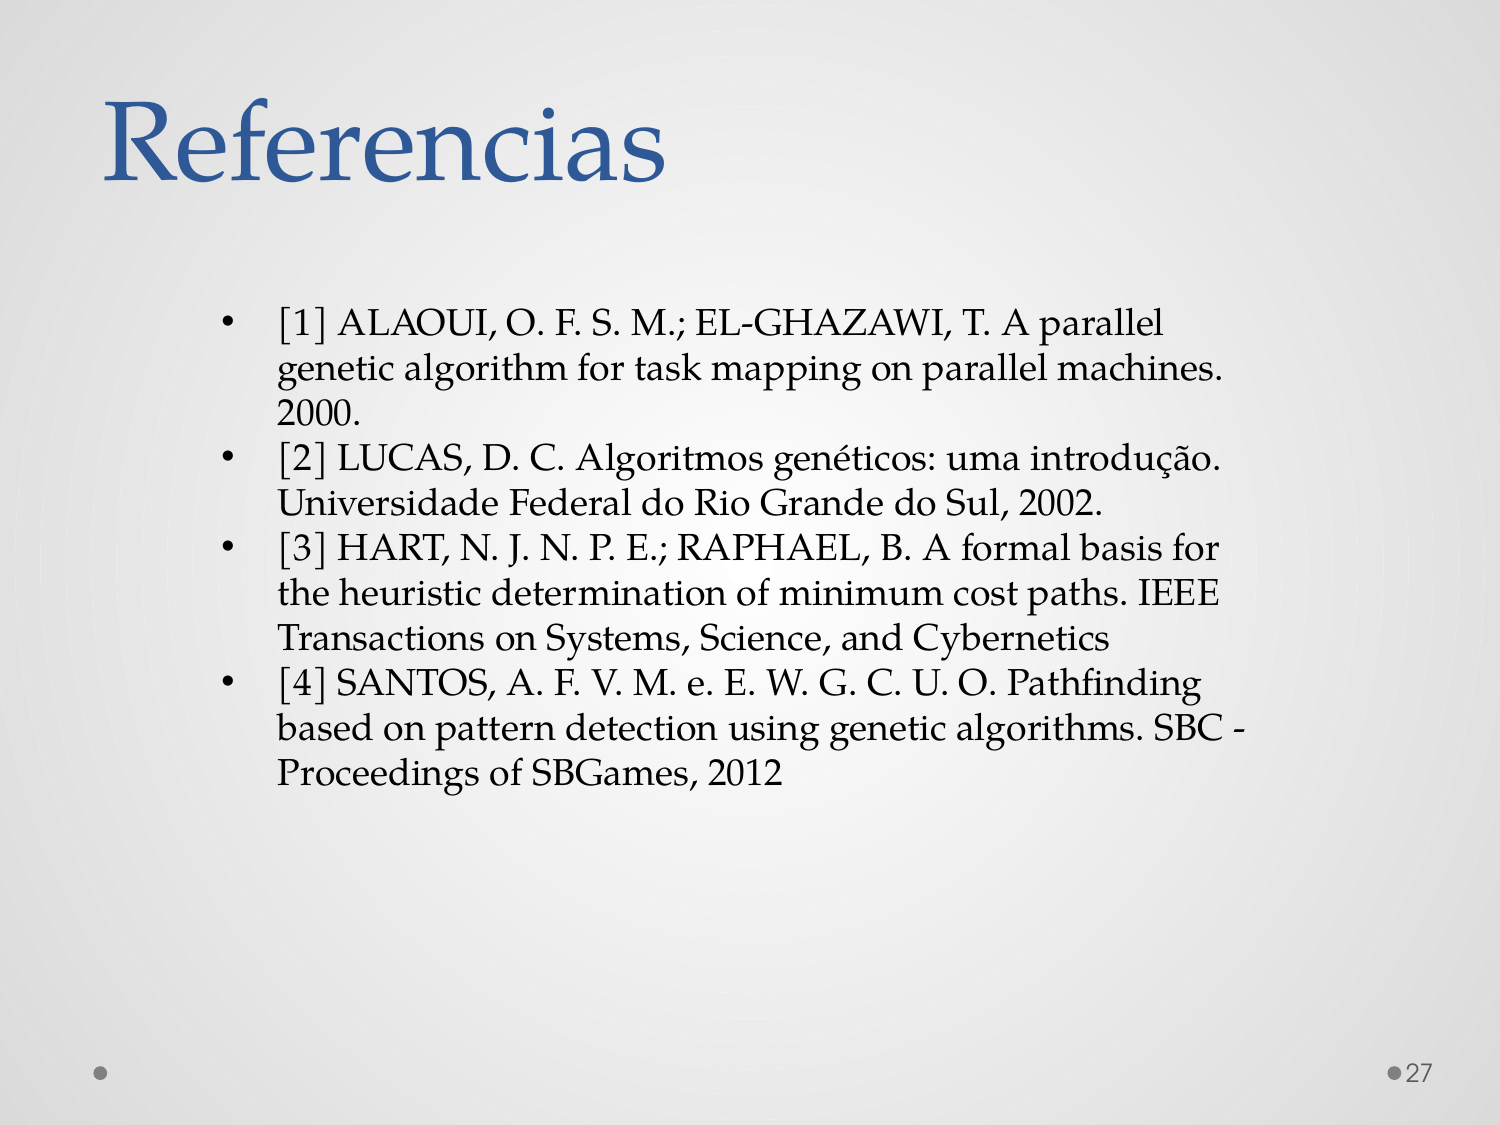

# Referencias
[1] ALAOUI, O. F. S. M.; EL-GHAZAWI, T. A parallel genetic algorithm for task mapping on parallel machines. 2000.
[2] LUCAS, D. C. Algoritmos genéticos: uma introdução. Universidade Federal do Rio Grande do Sul, 2002.
[3] HART, N. J. N. P. E.; RAPHAEL, B. A formal basis for the heuristic determination of minimum cost paths. IEEE Transactions on Systems, Science, and Cybernetics
[4] SANTOS, A. F. V. M. e. E. W. G. C. U. O. Pathfinding based on pattern detection using genetic algorithms. SBC - Proceedings of SBGames, 2012

27